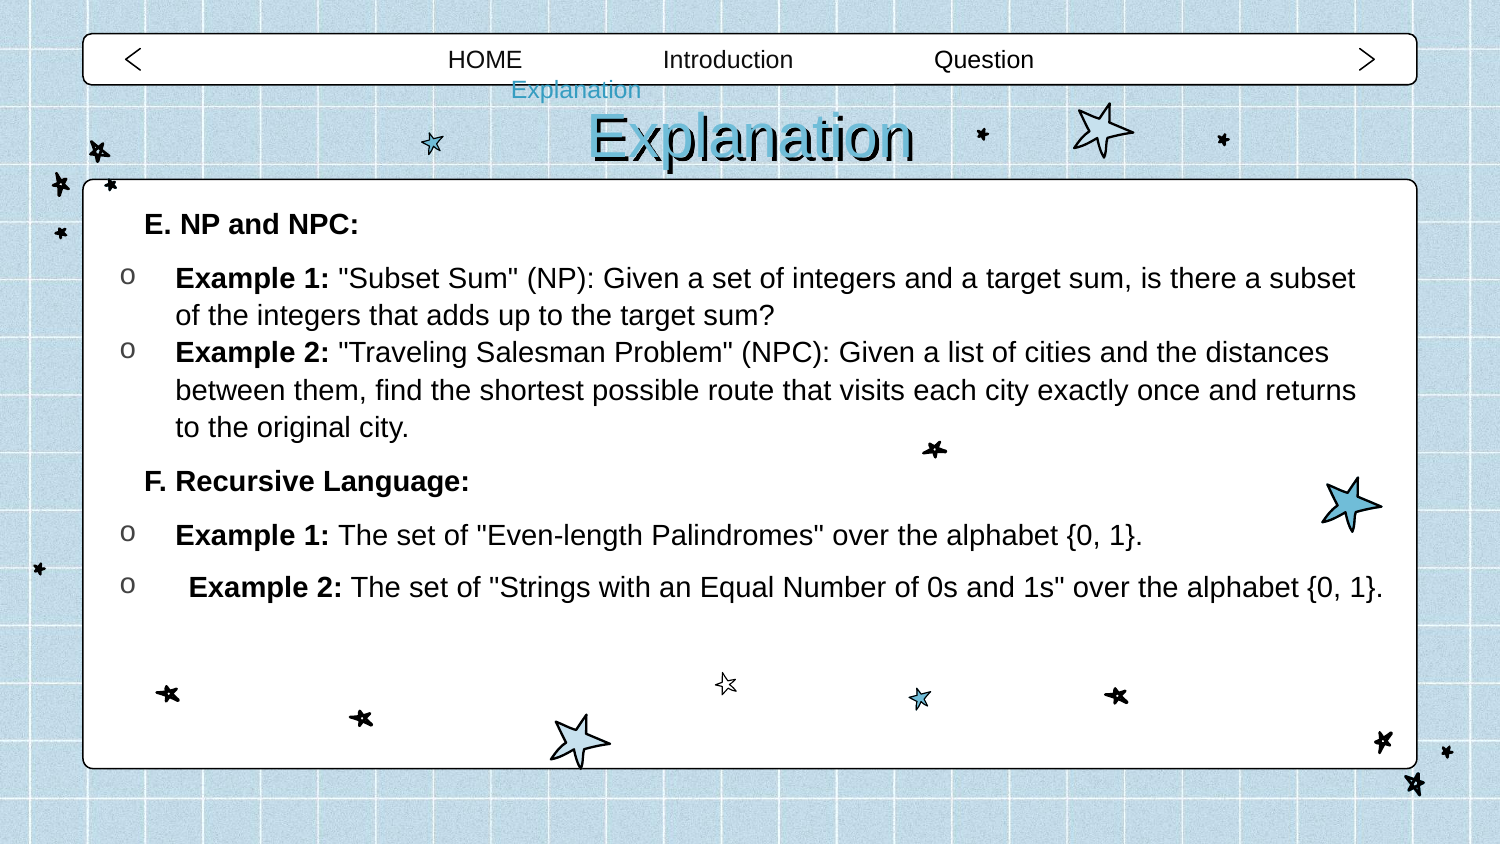

HOME                    Introduction                    Question                    Explanation

# Explanation

E. NP and NPC:
Example 1: "Subset Sum" (NP): Given a set of integers and a target sum, is there a subset of the integers that adds up to the target sum?
Example 2: "Traveling Salesman Problem" (NPC): Given a list of cities and the distances between them, find the shortest possible route that visits each city exactly once and returns to the original city.
F. Recursive Language:
Example 1: The set of "Even-length Palindromes" over the alphabet {0, 1}.
     Example 2: The set of "Strings with an Equal Number of 0s and 1s" over the alphabet {0, 1}.